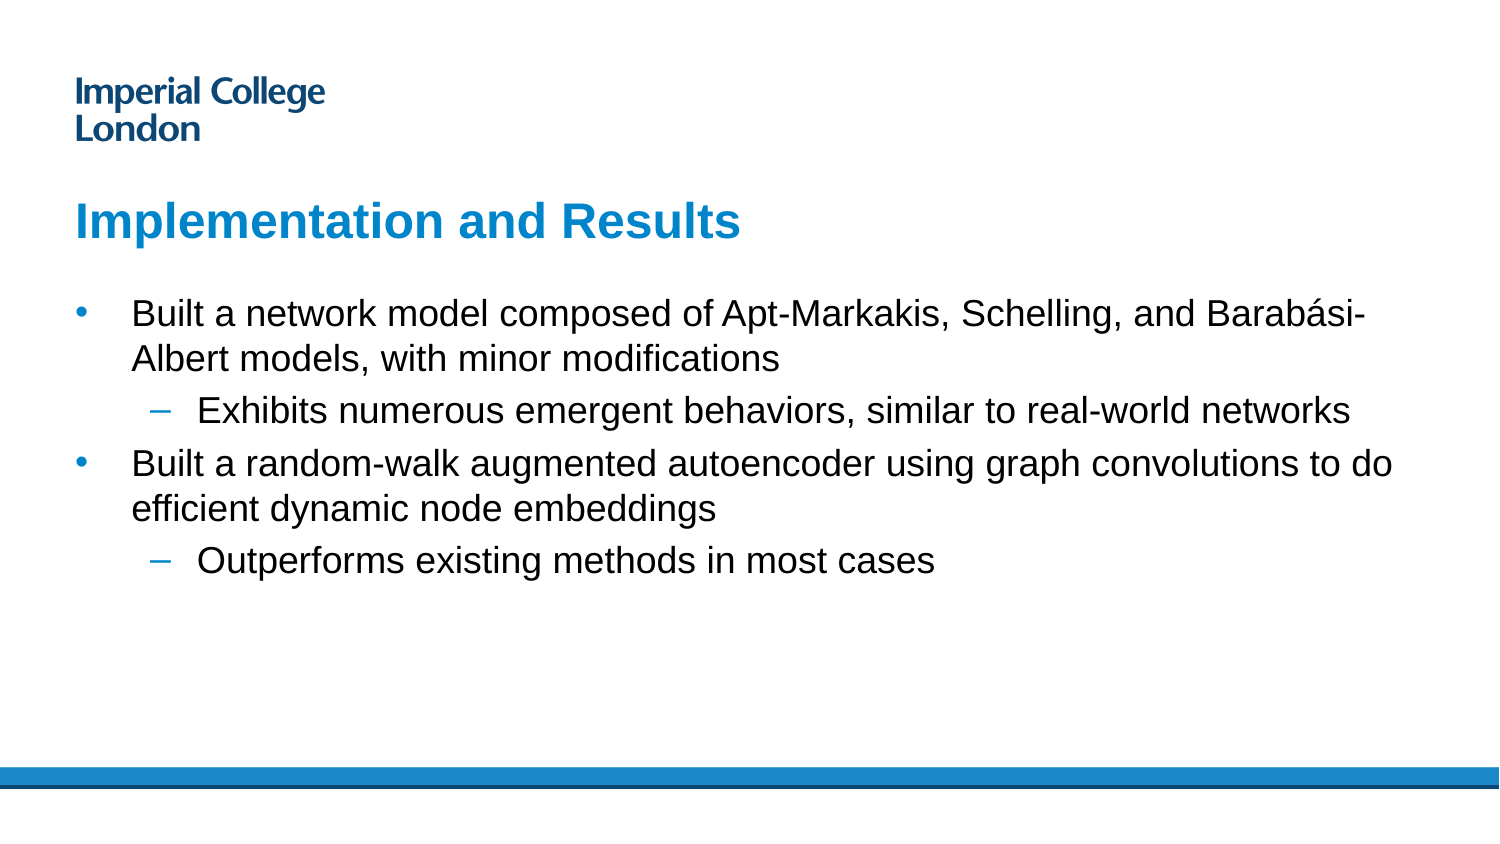

# Implementation and Results
Built a network model composed of Apt-Markakis, Schelling, and Barabási-Albert models, with minor modifications
Exhibits numerous emergent behaviors, similar to real-world networks
Built a random-walk augmented autoencoder using graph convolutions to do efficient dynamic node embeddings
Outperforms existing methods in most cases